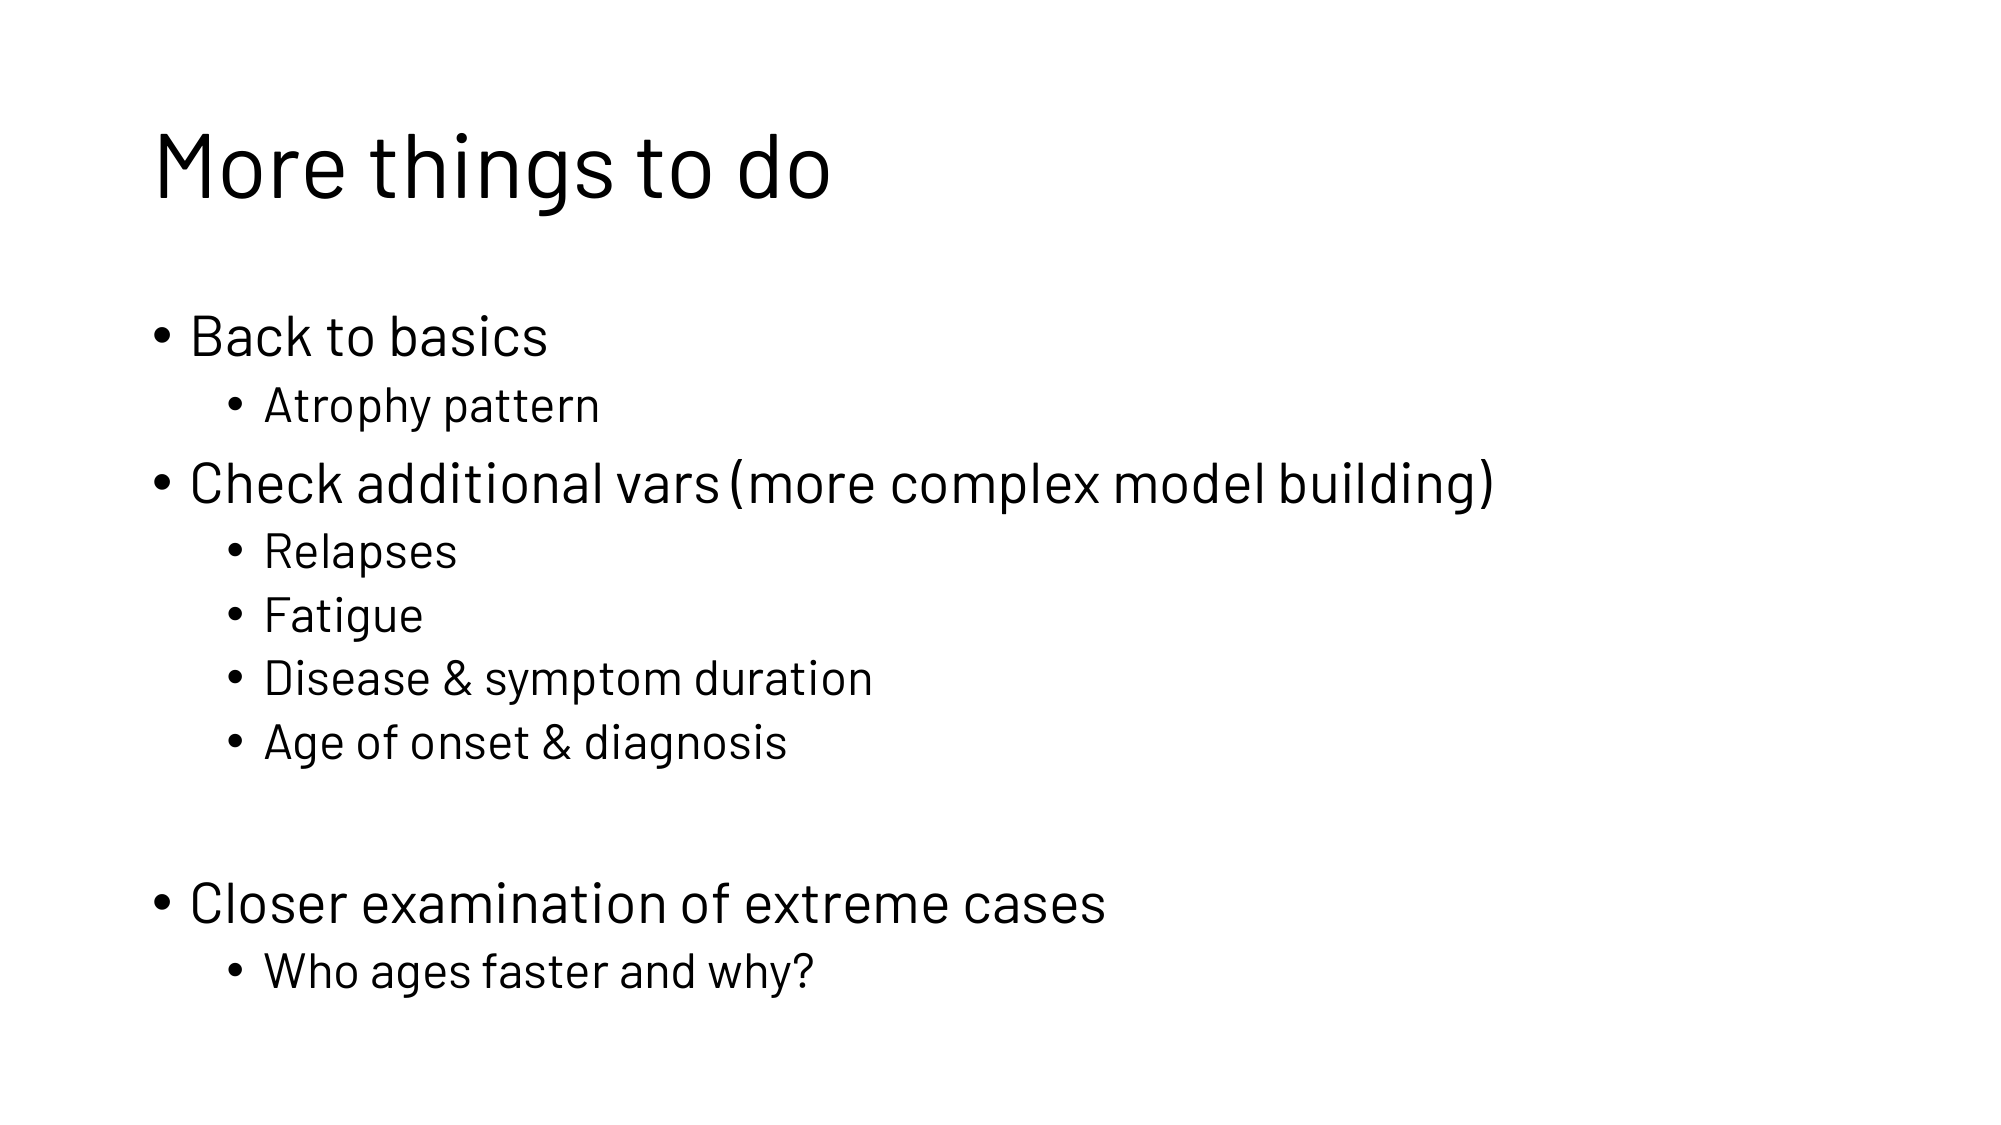

# More things to do
Back to basics
Atrophy pattern
Check additional vars (more complex model building)
Relapses
Fatigue
Disease & symptom duration
Age of onset & diagnosis

Closer examination of extreme cases
Who ages faster and why?